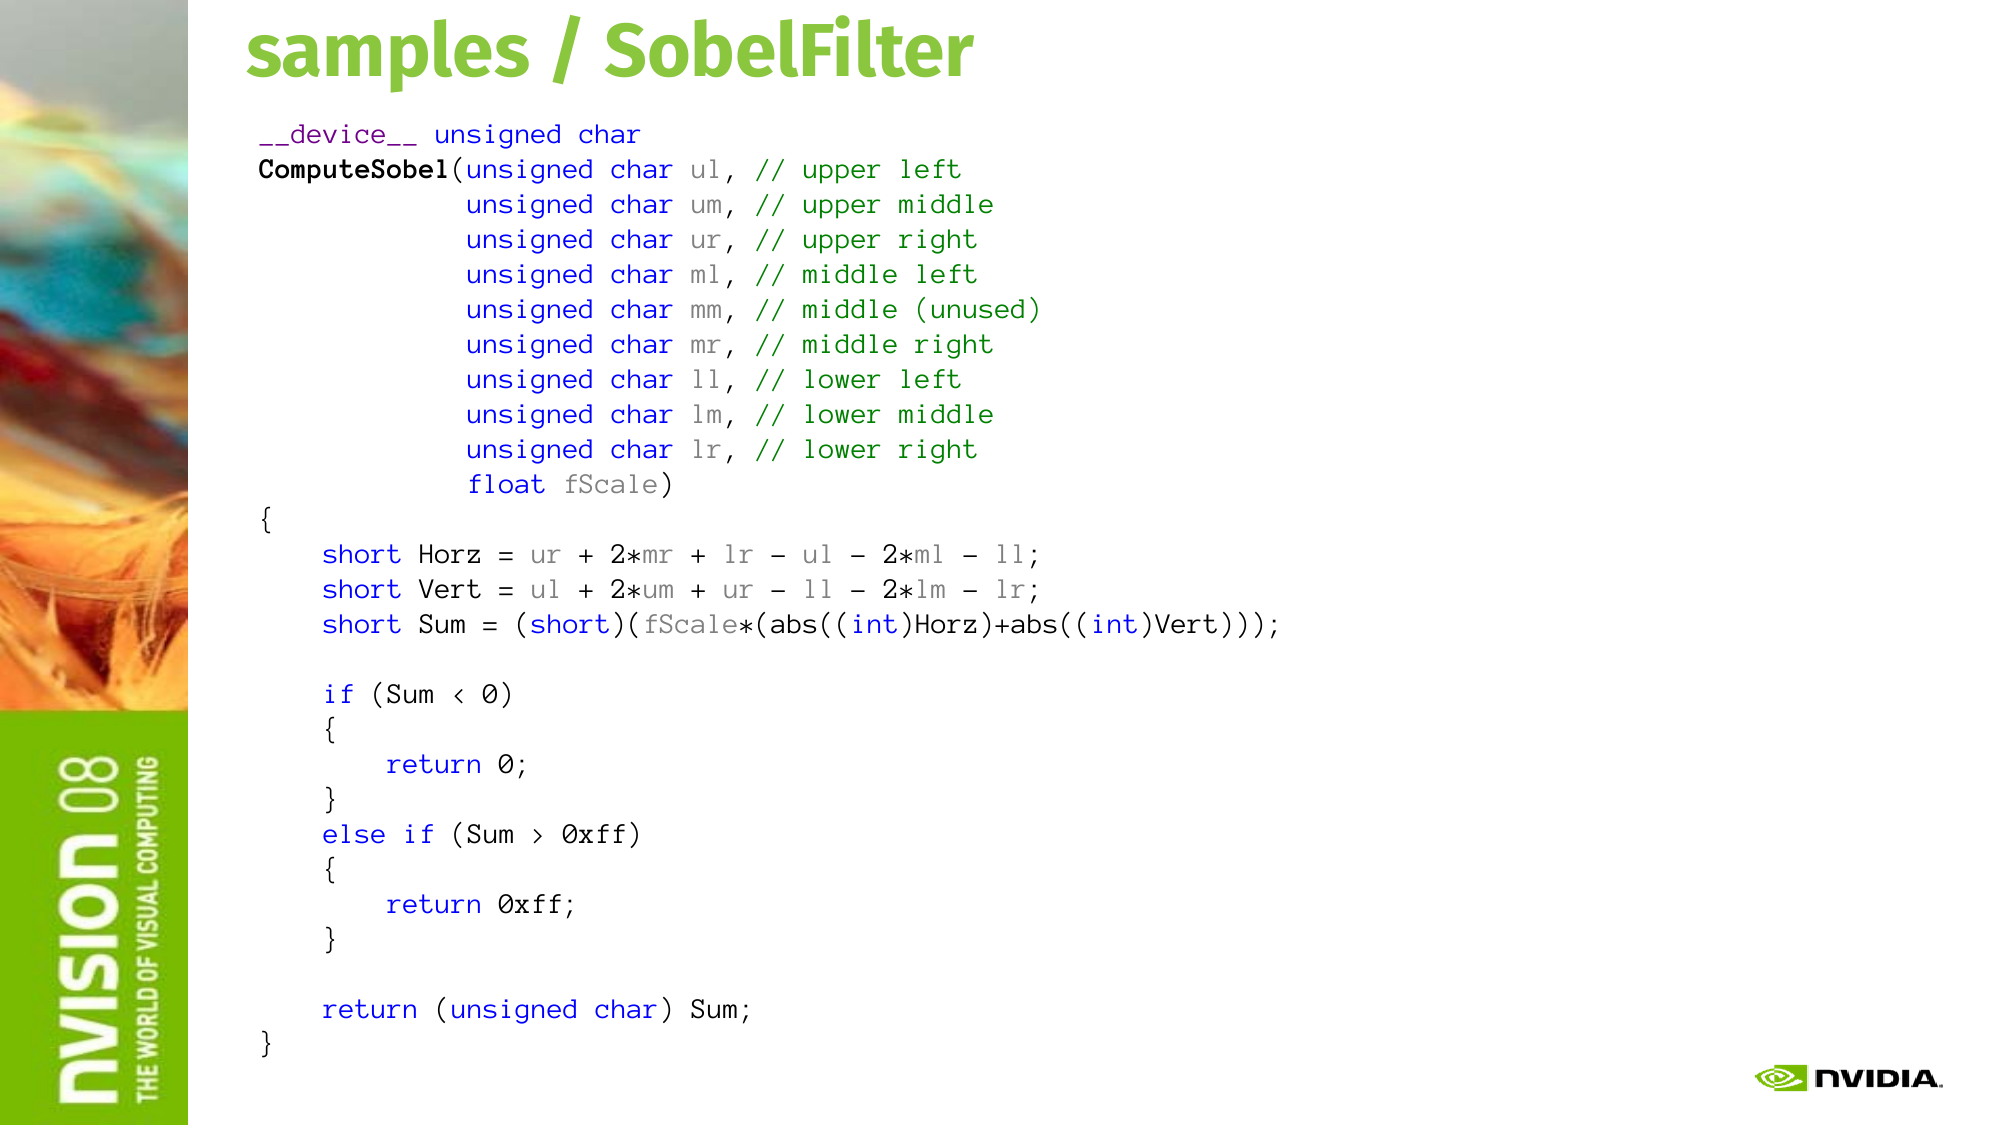

# samples / SobelFilter
__device__ unsigned char
ComputeSobel(unsigned char ul, // upper left
             unsigned char um, // upper middle
             unsigned char ur, // upper right
             unsigned char ml, // middle left
             unsigned char mm, // middle (unused)
             unsigned char mr, // middle right
             unsigned char ll, // lower left
             unsigned char lm, // lower middle
             unsigned char lr, // lower right
             float fScale)
{
    short Horz = ur + 2*mr + lr - ul - 2*ml - ll;
    short Vert = ul + 2*um + ur - ll - 2*lm - lr;
    short Sum = (short)(fScale*(abs((int)Horz)+abs((int)Vert)));

    if (Sum < 0)
    {
        return 0;
    }
    else if (Sum > 0xff)
    {
        return 0xff;
    }

    return (unsigned char) Sum;
}